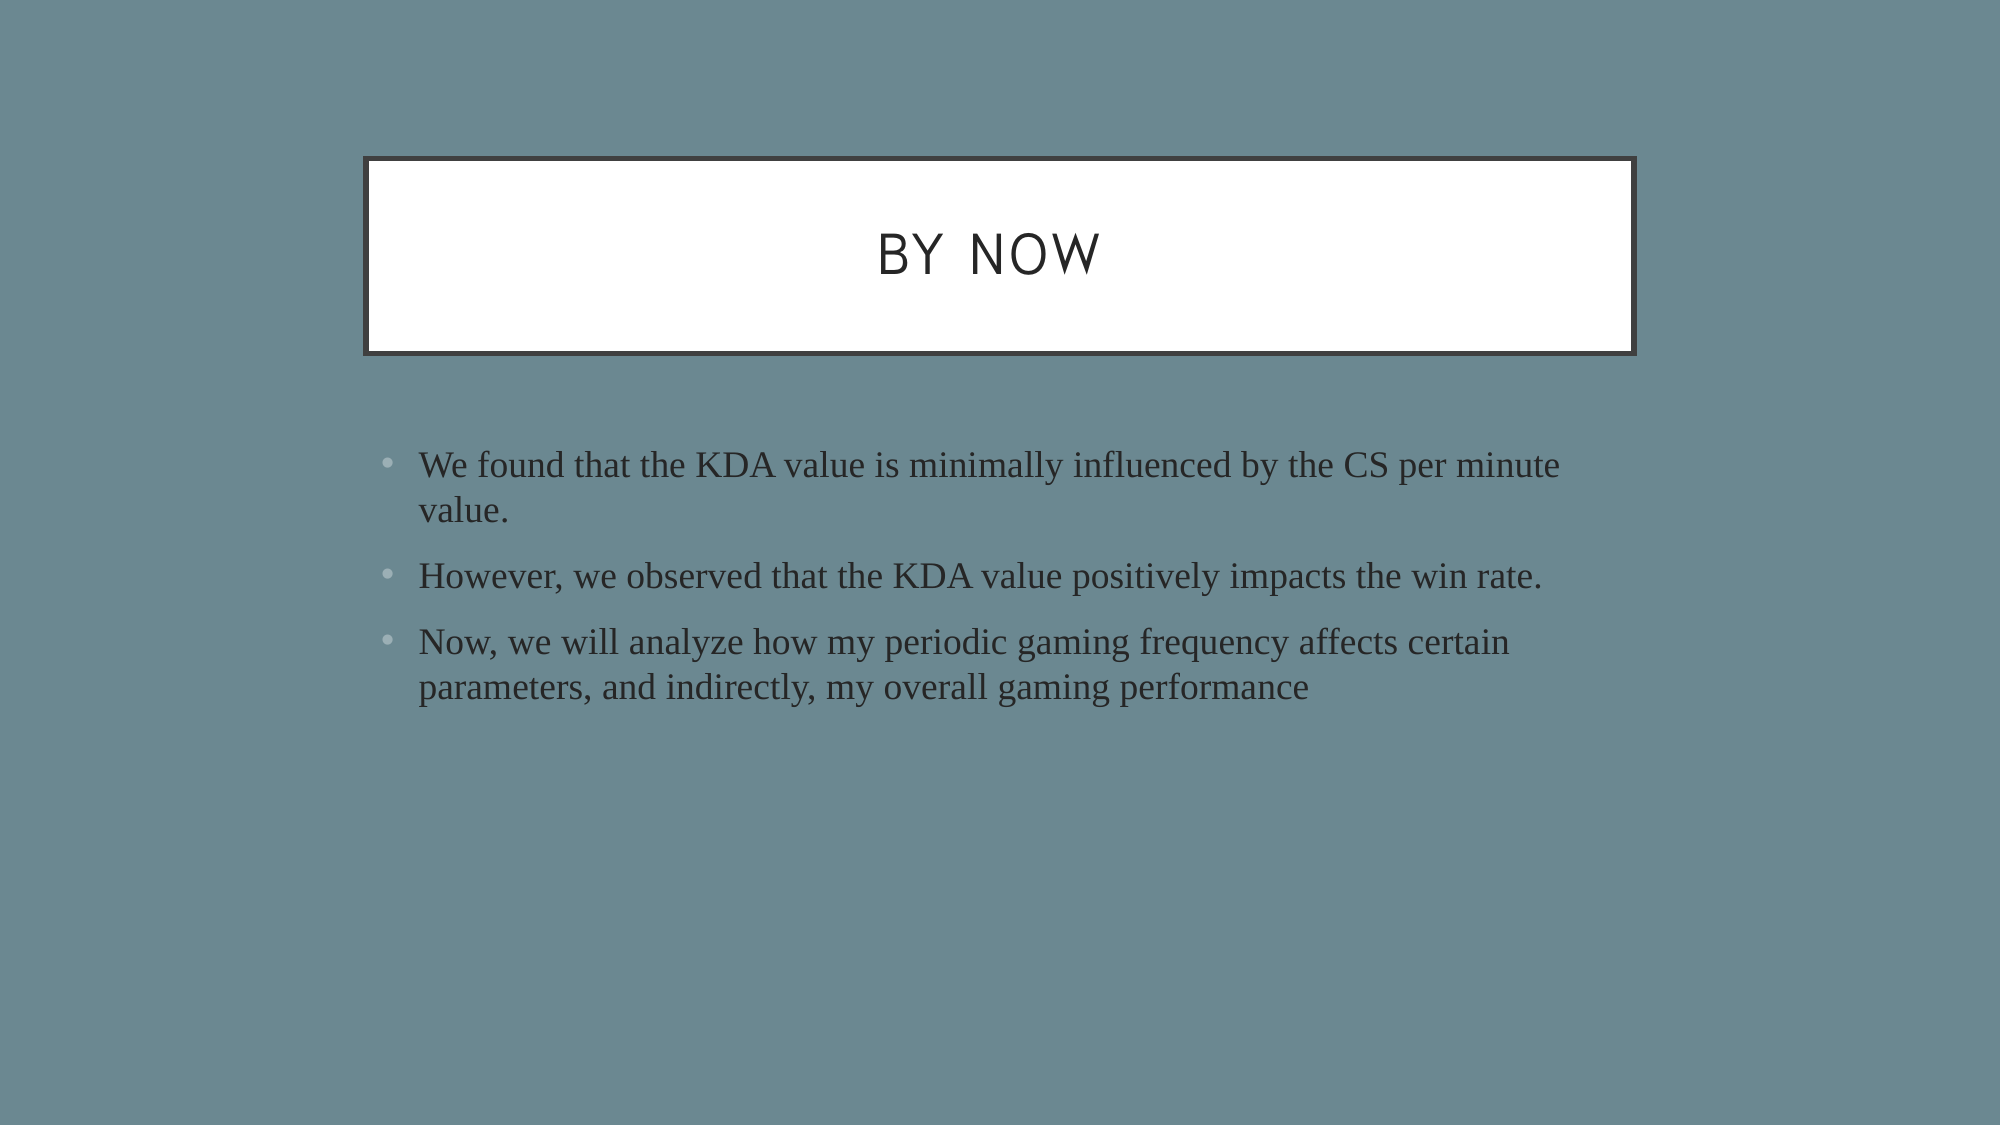

# By now
We found that the KDA value is minimally influenced by the CS per minute value.
However, we observed that the KDA value positively impacts the win rate.
Now, we will analyze how my periodic gaming frequency affects certain parameters, and indirectly, my overall gaming performance